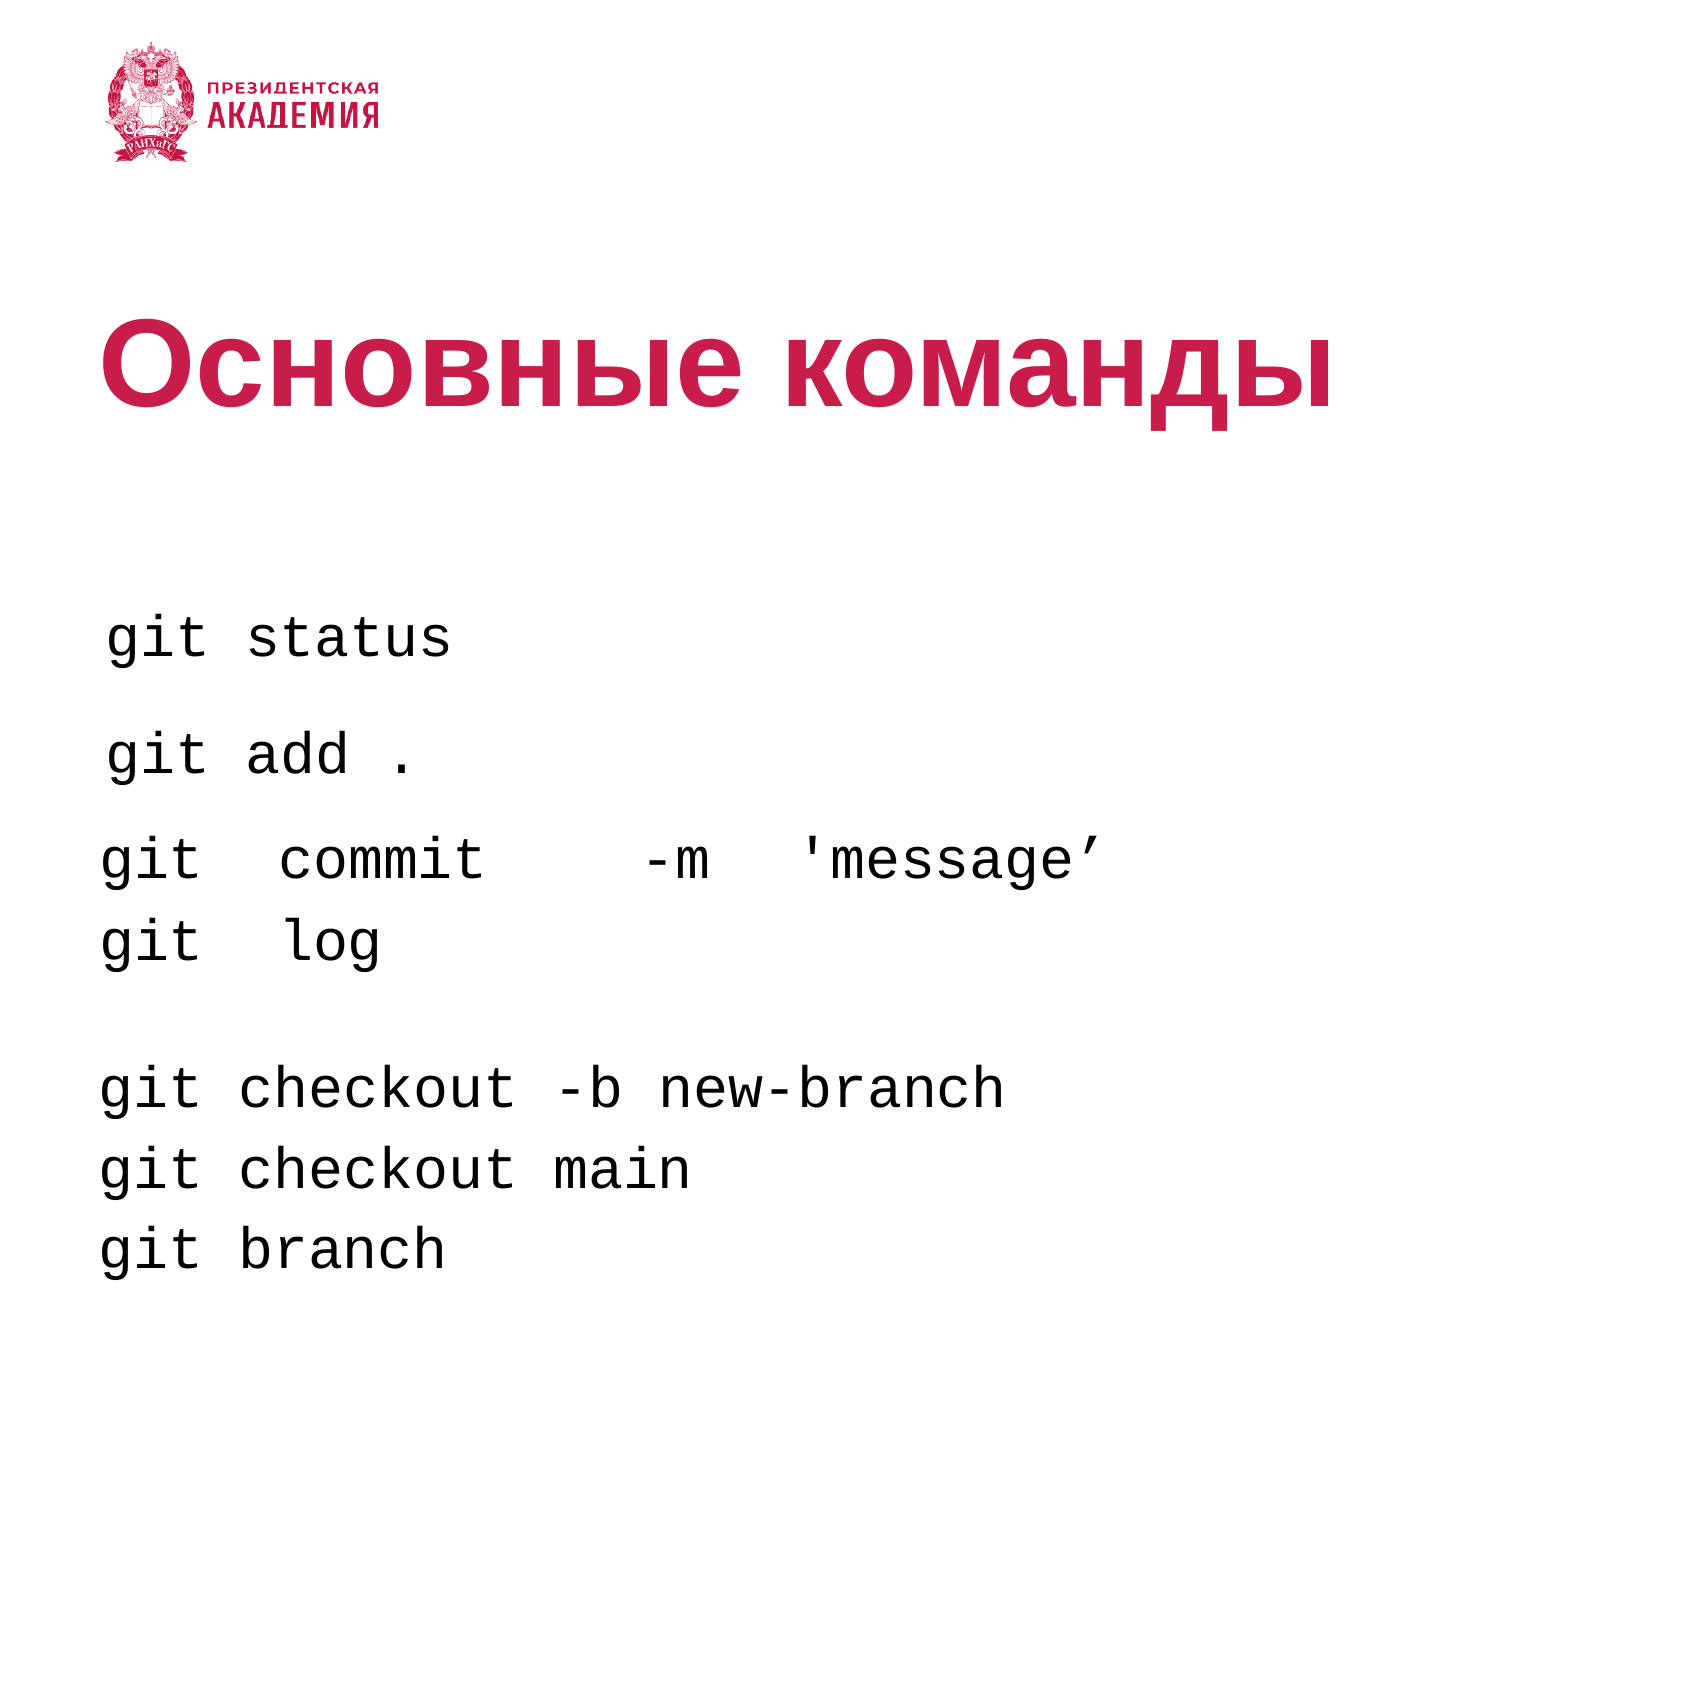

# Основные команды
git status
git add .
| git | commit | -m | 'message’ |
| --- | --- | --- | --- |
| git | log |  |  |
git checkout -b new-branch
git checkout main
git branch